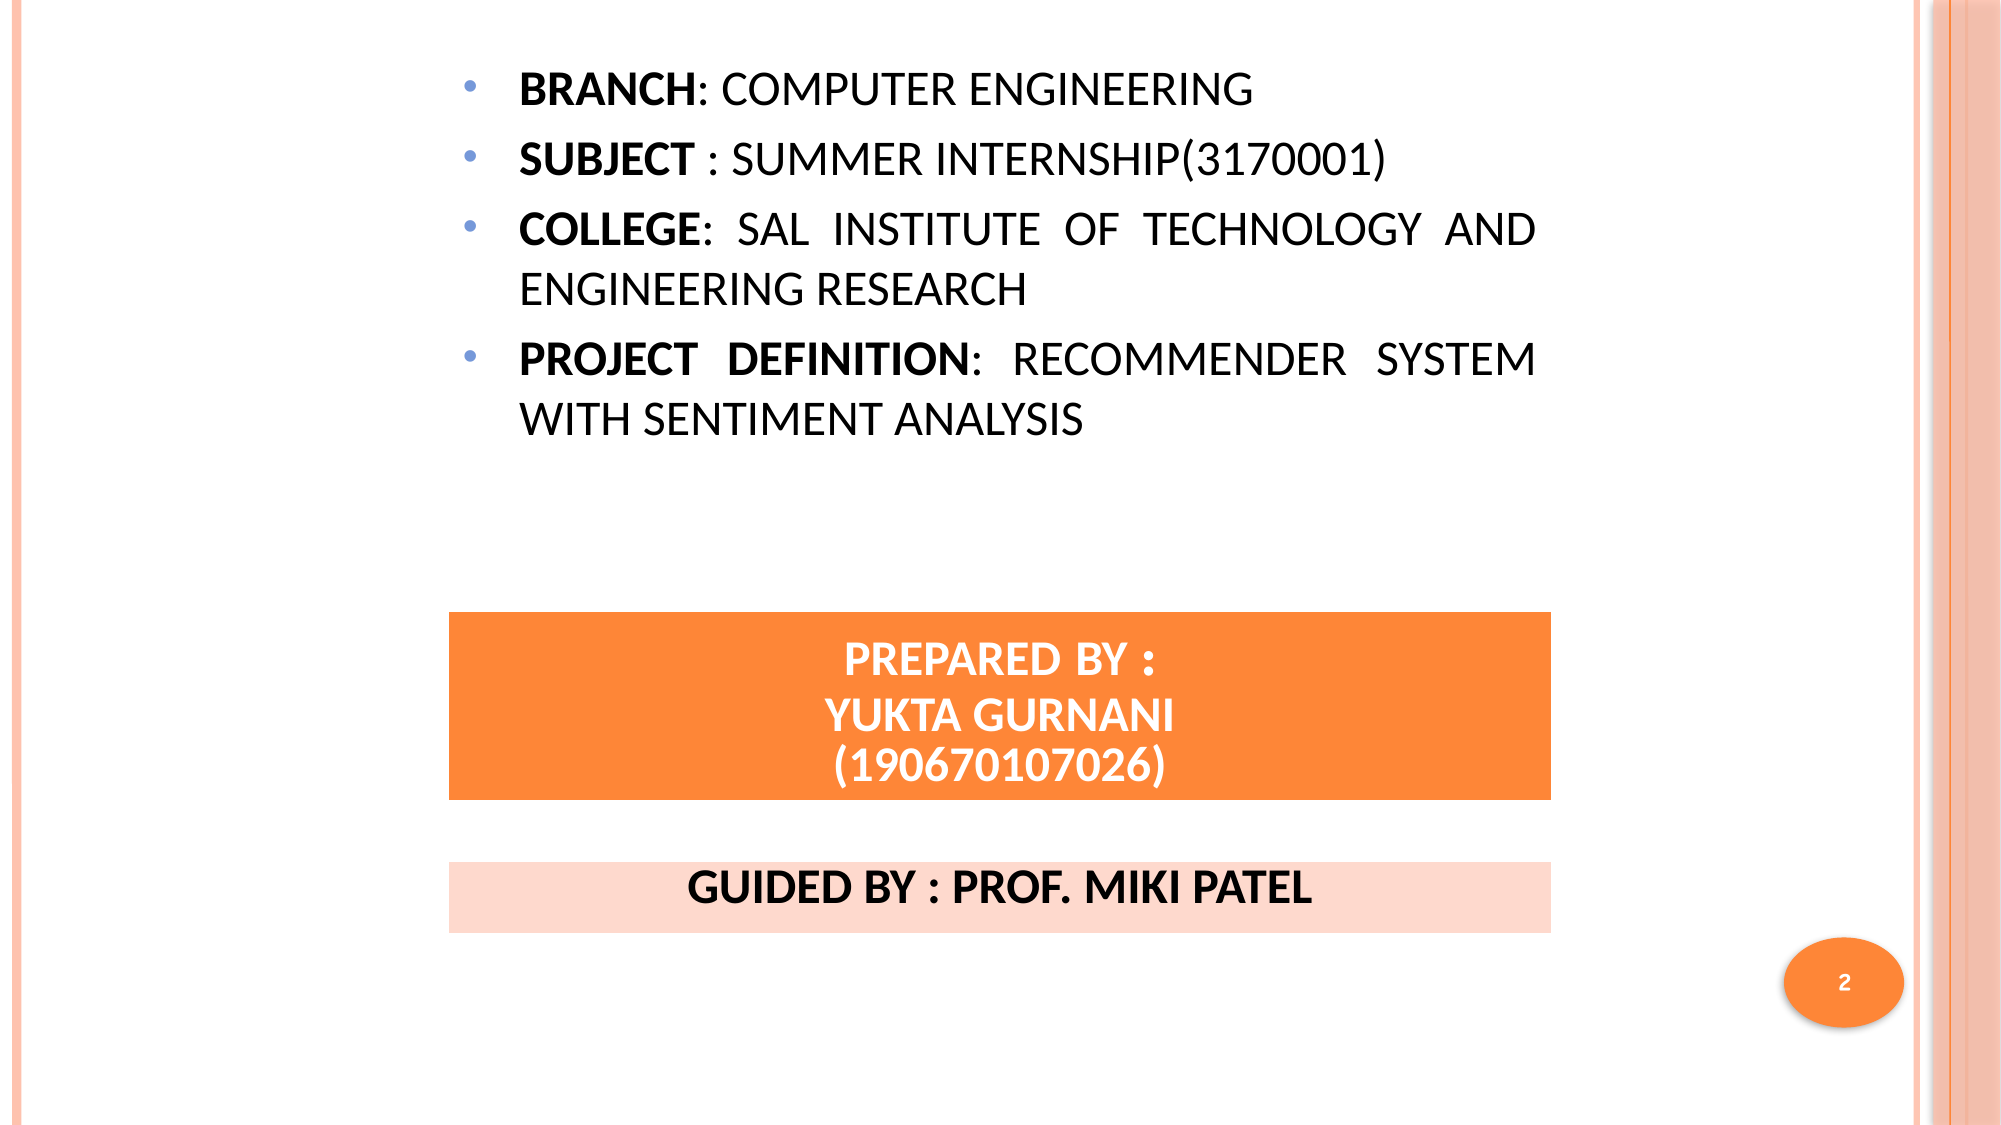

BRANCH: COMPUTER ENGINEERING
SUBJECT : SUMMER INTERNSHIP(3170001)
COLLEGE: SAL INSTITUTE OF TECHNOLOGY AND ENGINEERING RESEARCH
PROJECT DEFINITION: RECOMMENDER SYSTEM WITH SENTIMENT ANALYSIS

| PREPARED BY : YUKTA GURNANI (190670107026) |
| --- |
| GUIDED BY : PROF. MIKI PATEL |
| --- |
2